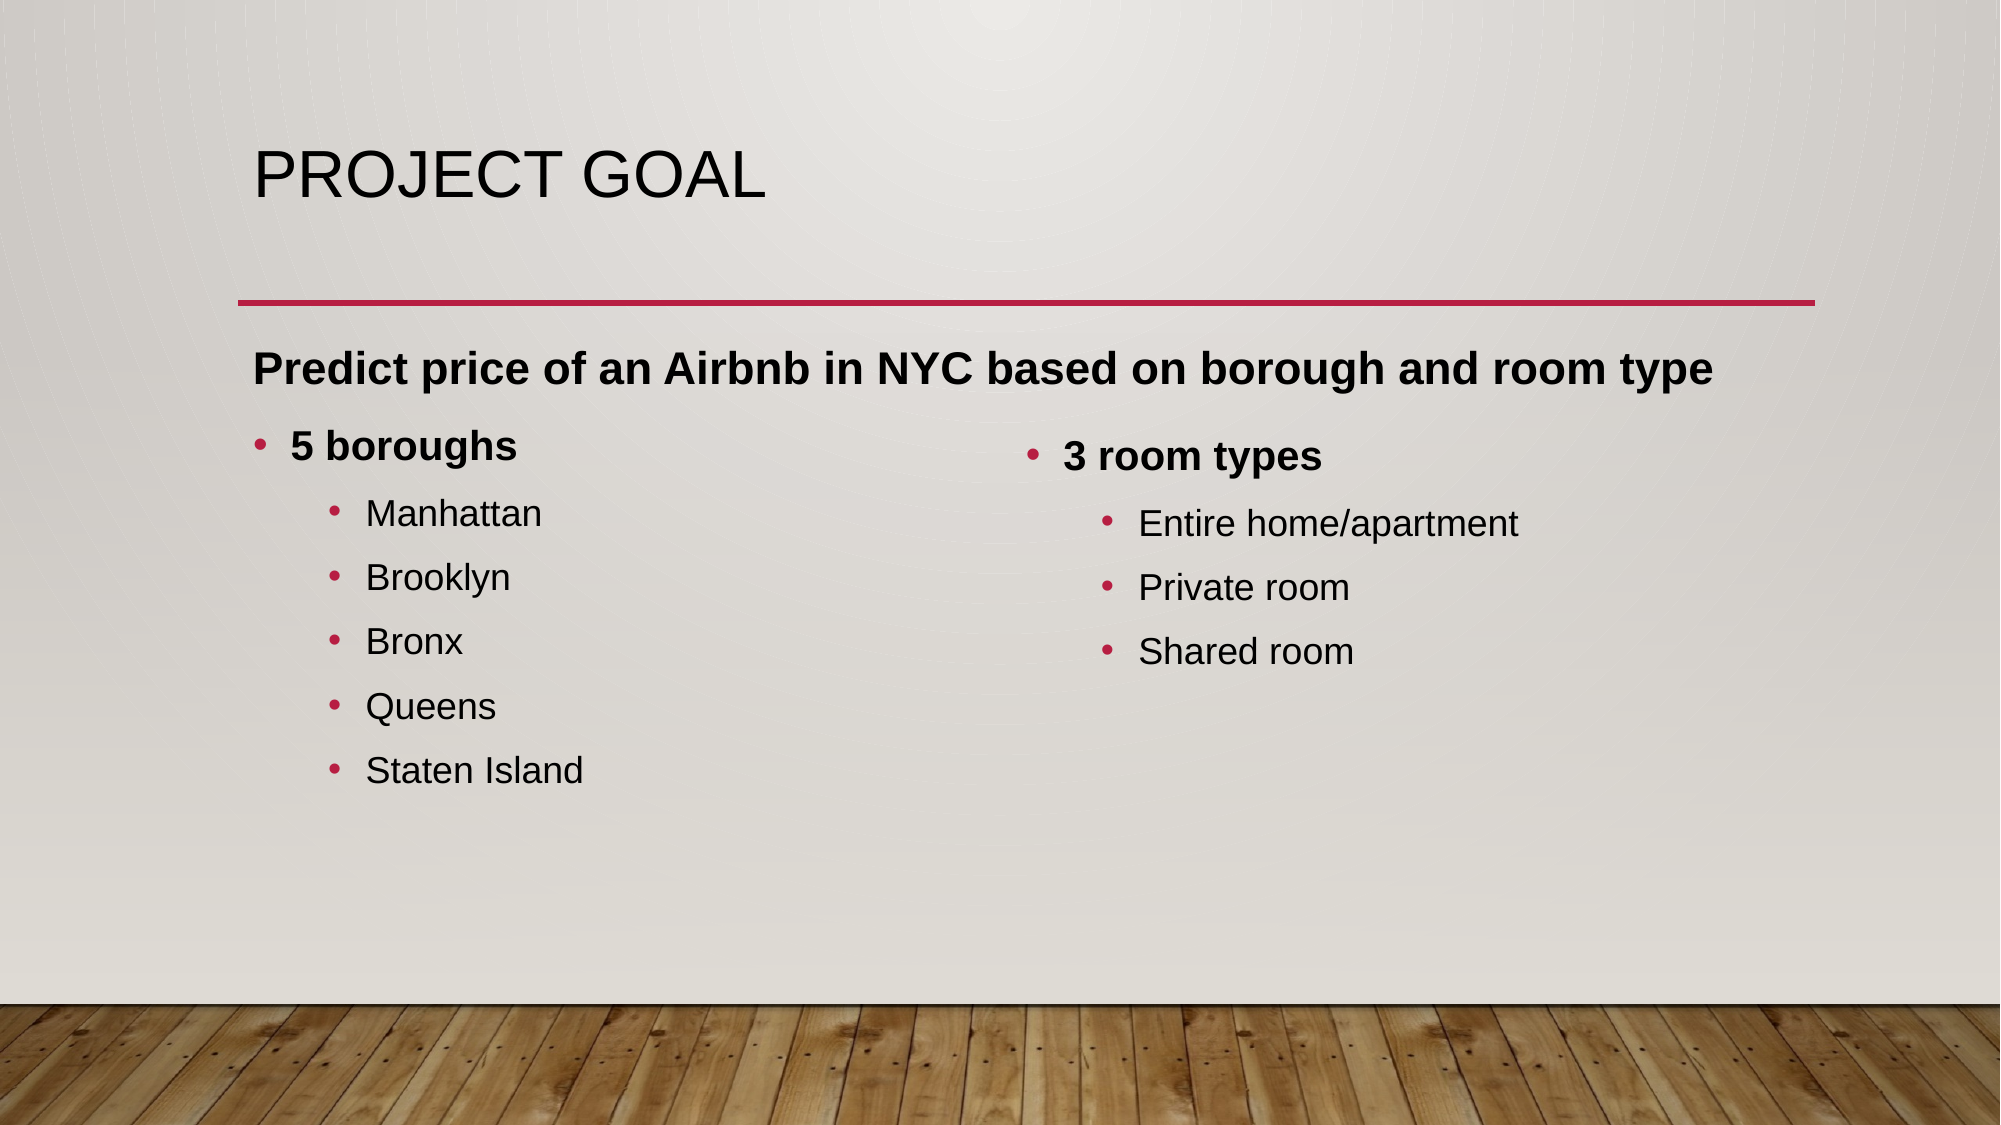

# Project goal

5 boroughs
Manhattan
Brooklyn
Bronx
Queens
Staten Island

3 room types
Entire home/apartment
Private room
Shared room
Predict price of an Airbnb in NYC based on borough and room type